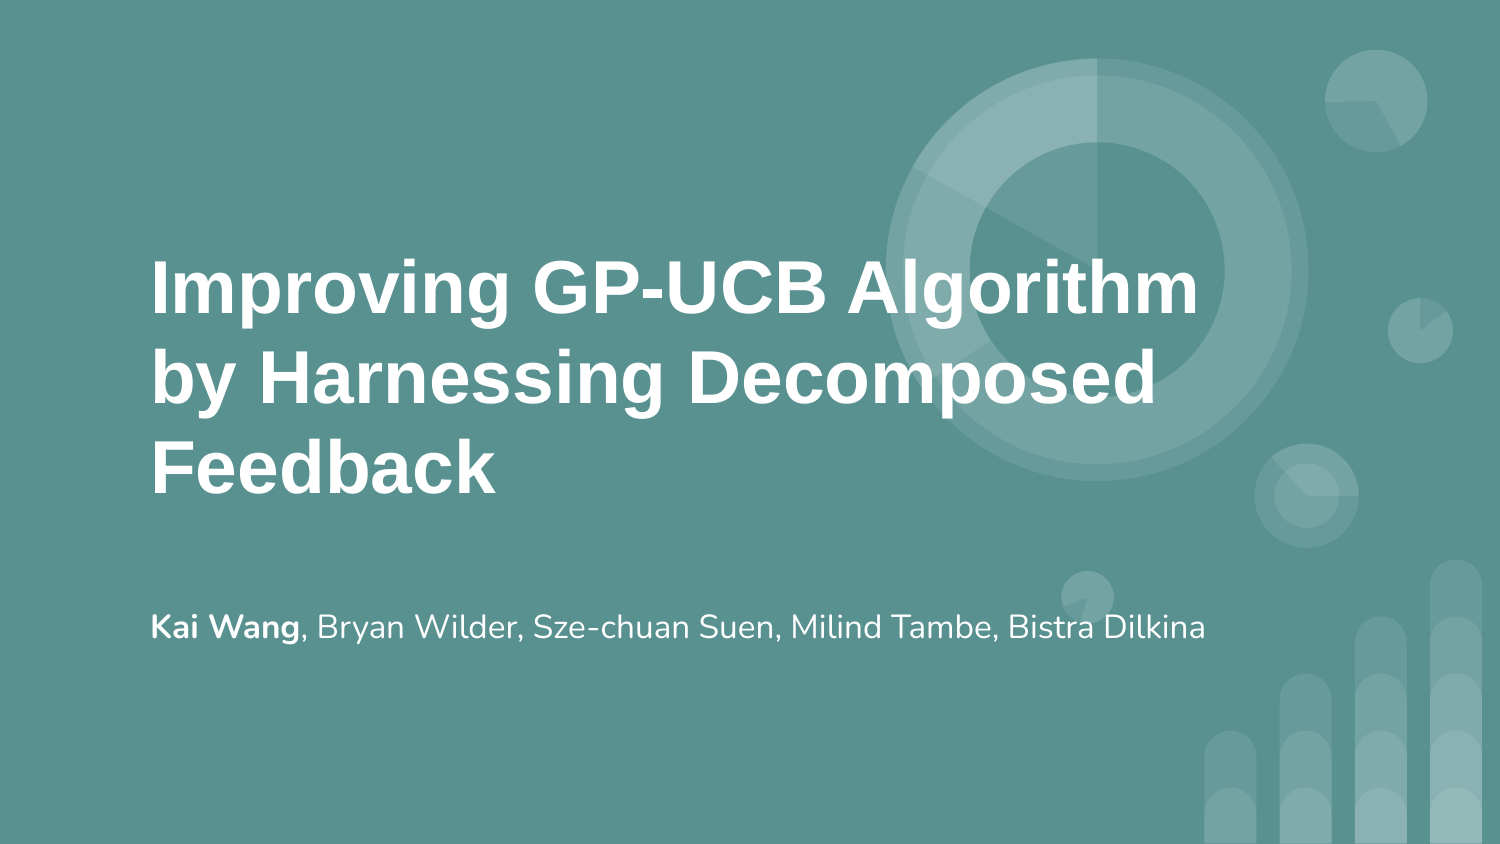

# Improving GP-UCB Algorithm by Harnessing Decomposed Feedback
Kai Wang, Bryan Wilder, Sze-chuan Suen, Milind Tambe, Bistra Dilkina